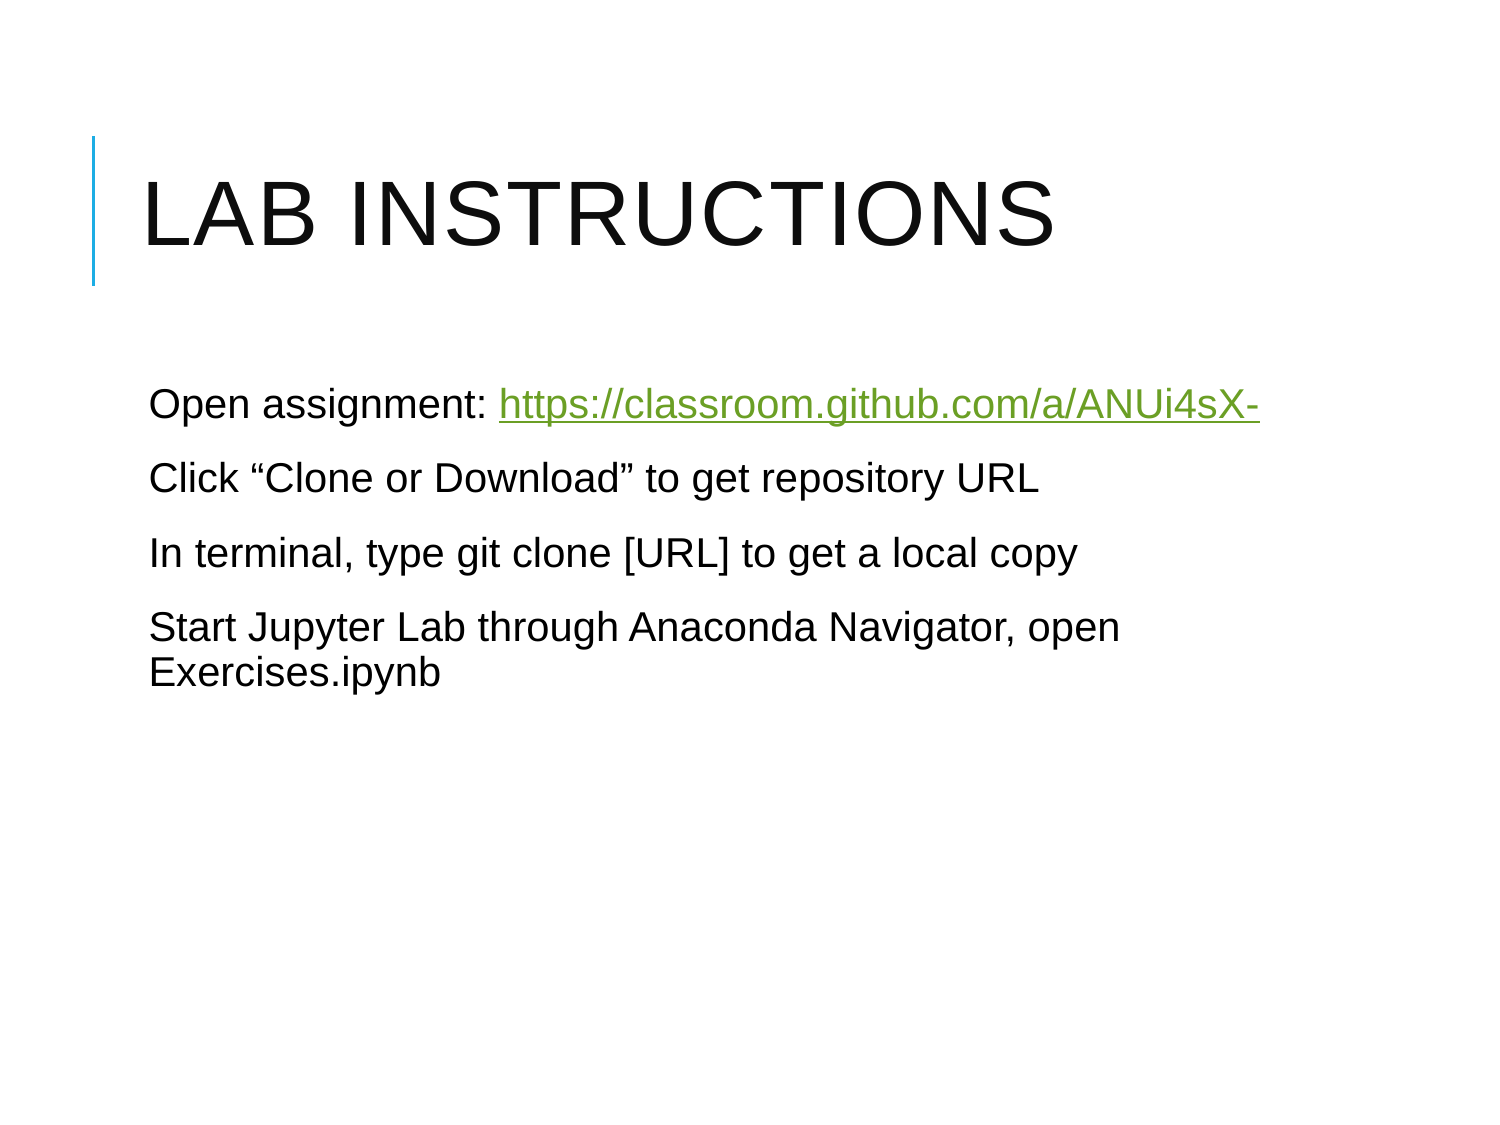

# Lab Instructions
Open assignment: https://classroom.github.com/a/ANUi4sX-
Click “Clone or Download” to get repository URL
In terminal, type git clone [URL] to get a local copy
Start Jupyter Lab through Anaconda Navigator, open Exercises.ipynb